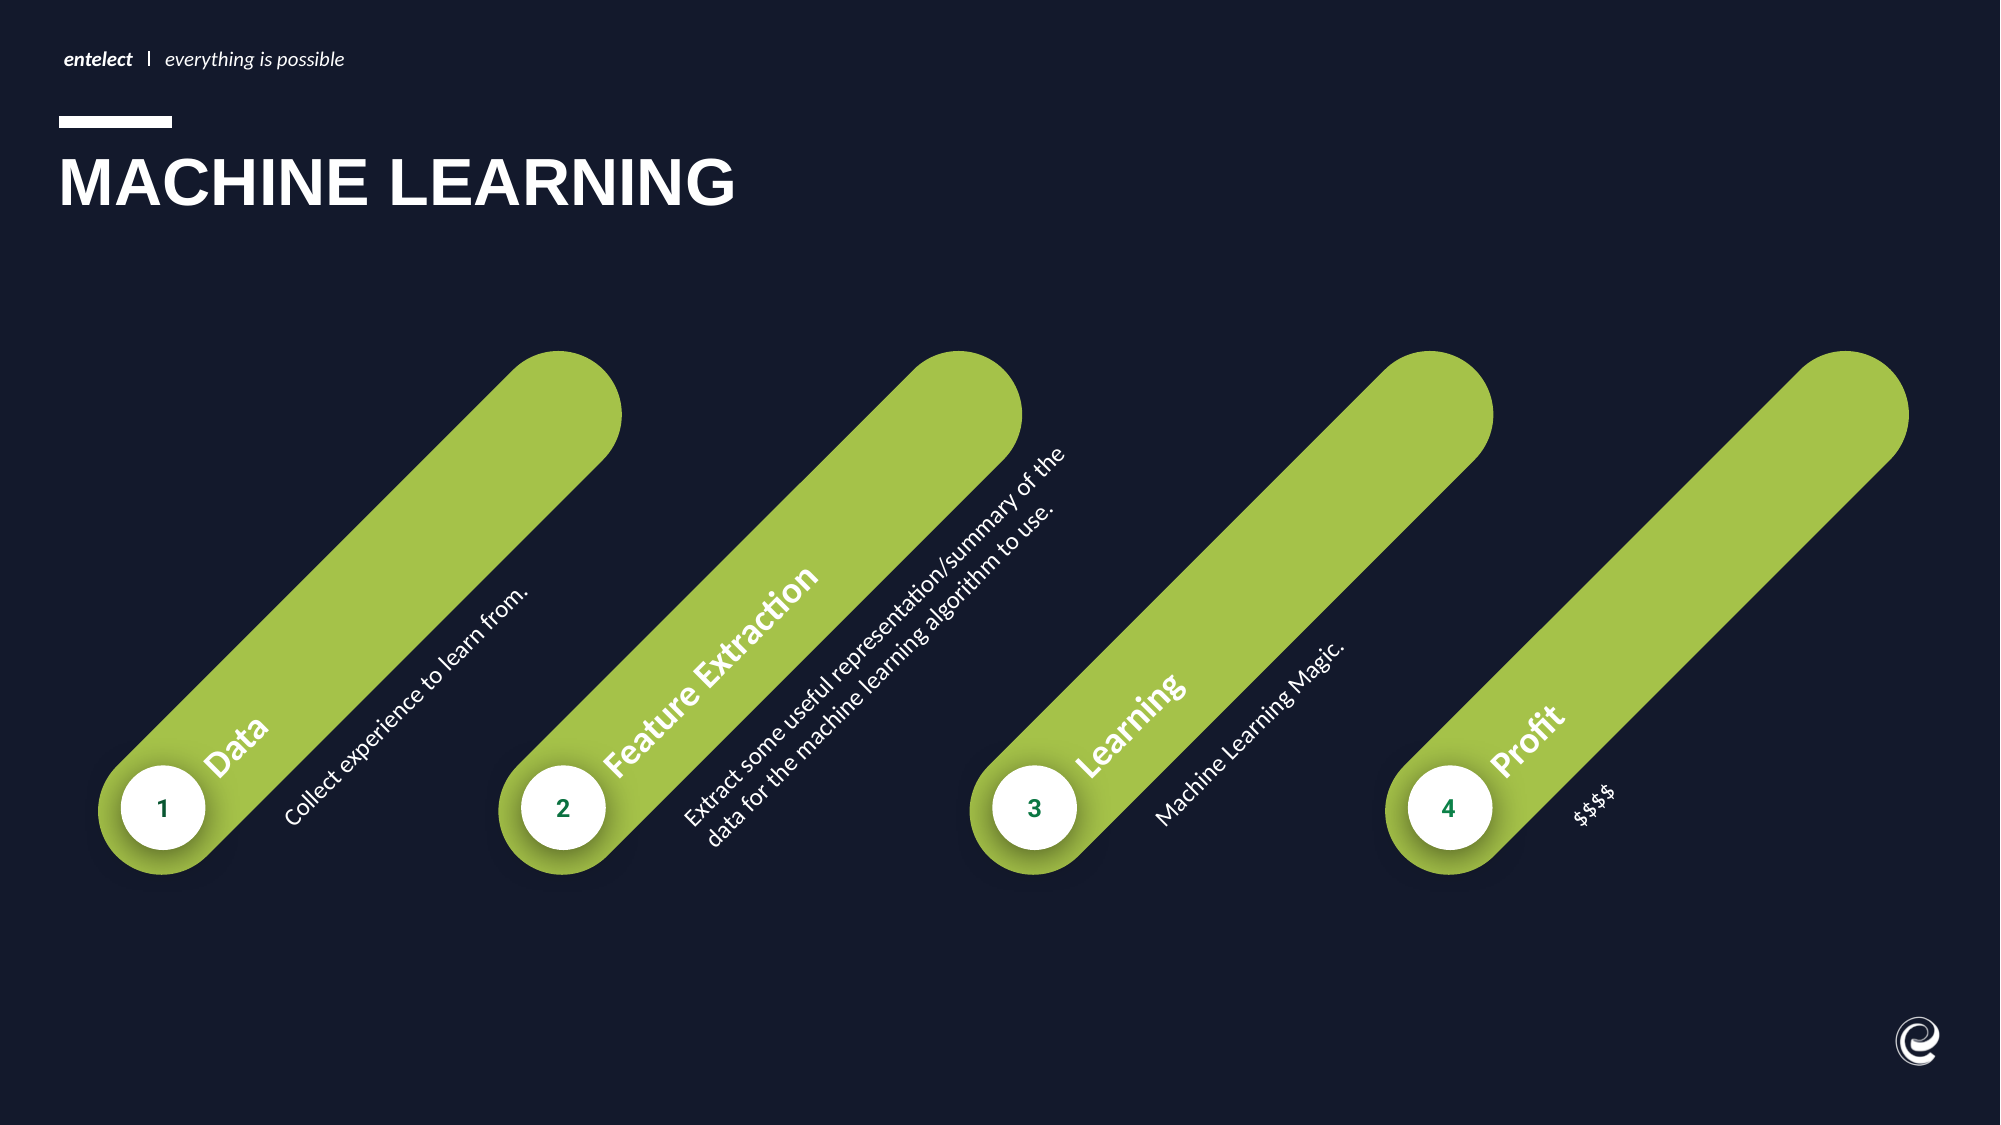

MACHINE LEARNING

Learning
Machine Learning Magic.
3

Feature Extraction
Extract some useful representation/summary of the data for the machine learning algorithm to use.
2

Profit
$$$$
 4

Data
Collect experience to learn from.
1